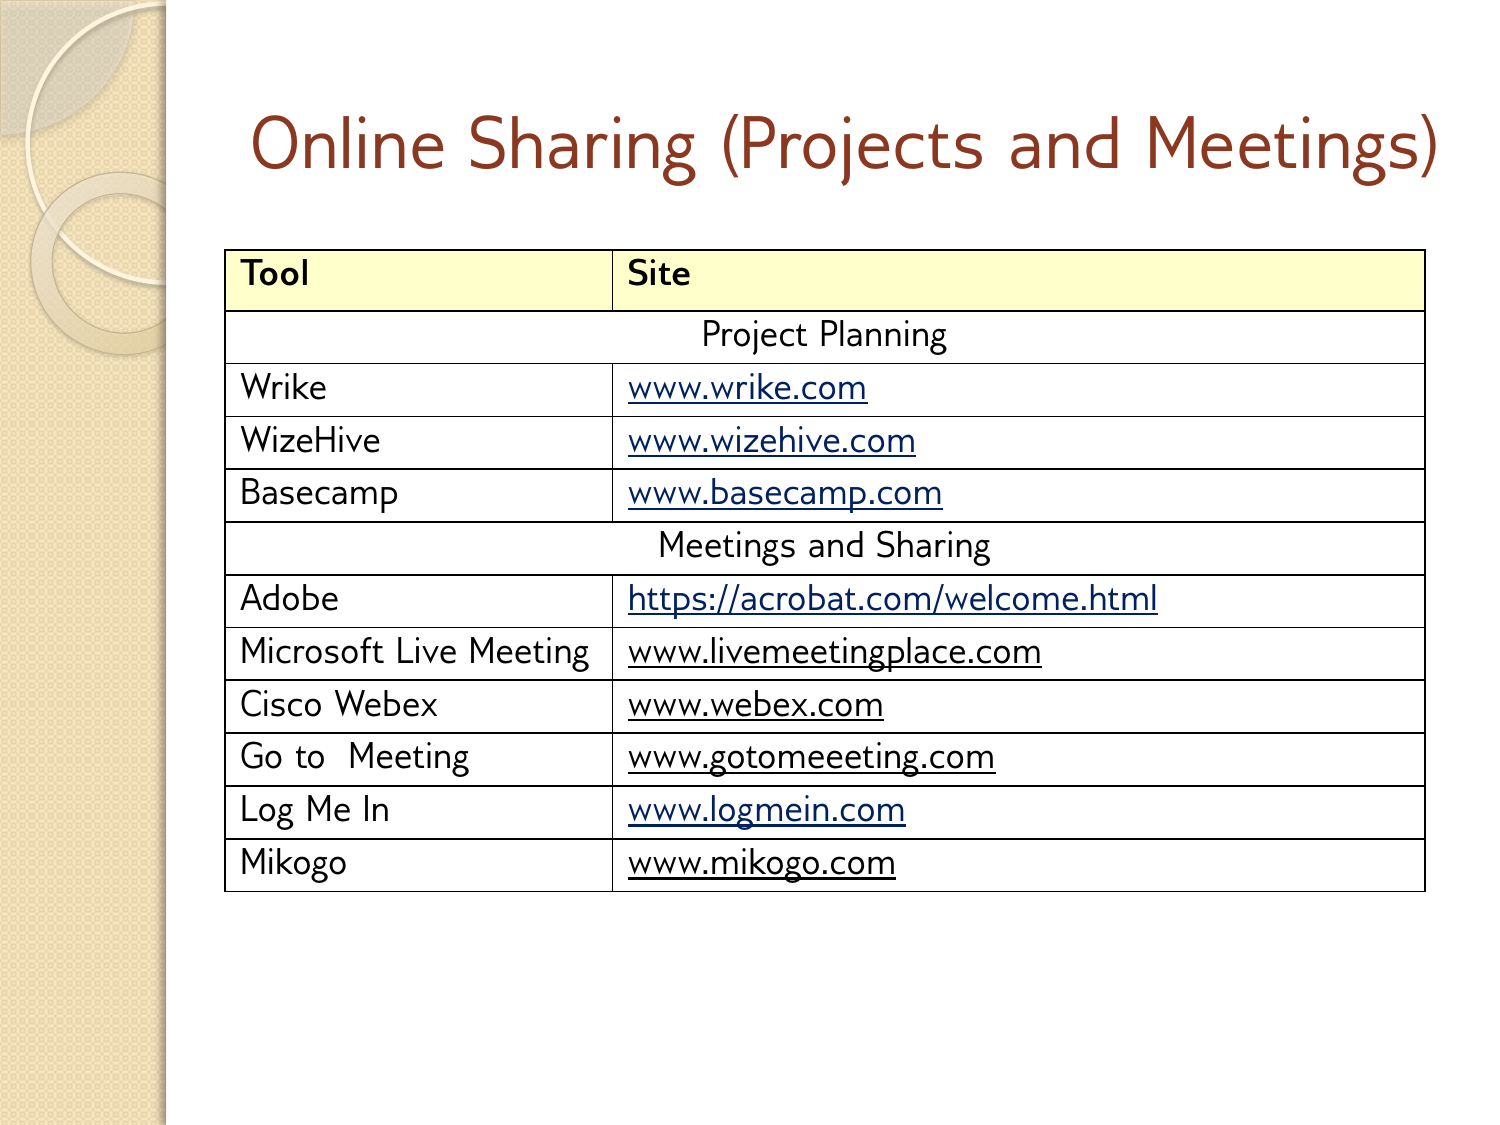

# Online Sharing (Projects and Meetings)
| Tool | Site |
| --- | --- |
| Project Planning |  |
| Wrike | www.wrike.com |
| WizeHive | www.wizehive.com |
| Basecamp | www.basecamp.com |
| Meetings and Sharing |  |
| Adobe | https://acrobat.com/welcome.html |
| Microsoft Live Meeting | www.livemeetingplace.com |
| Cisco Webex | www.webex.com |
| Go to Meeting | www.gotomeeeting.com |
| Log Me In | www.logmein.com |
| Mikogo | www.mikogo.com |